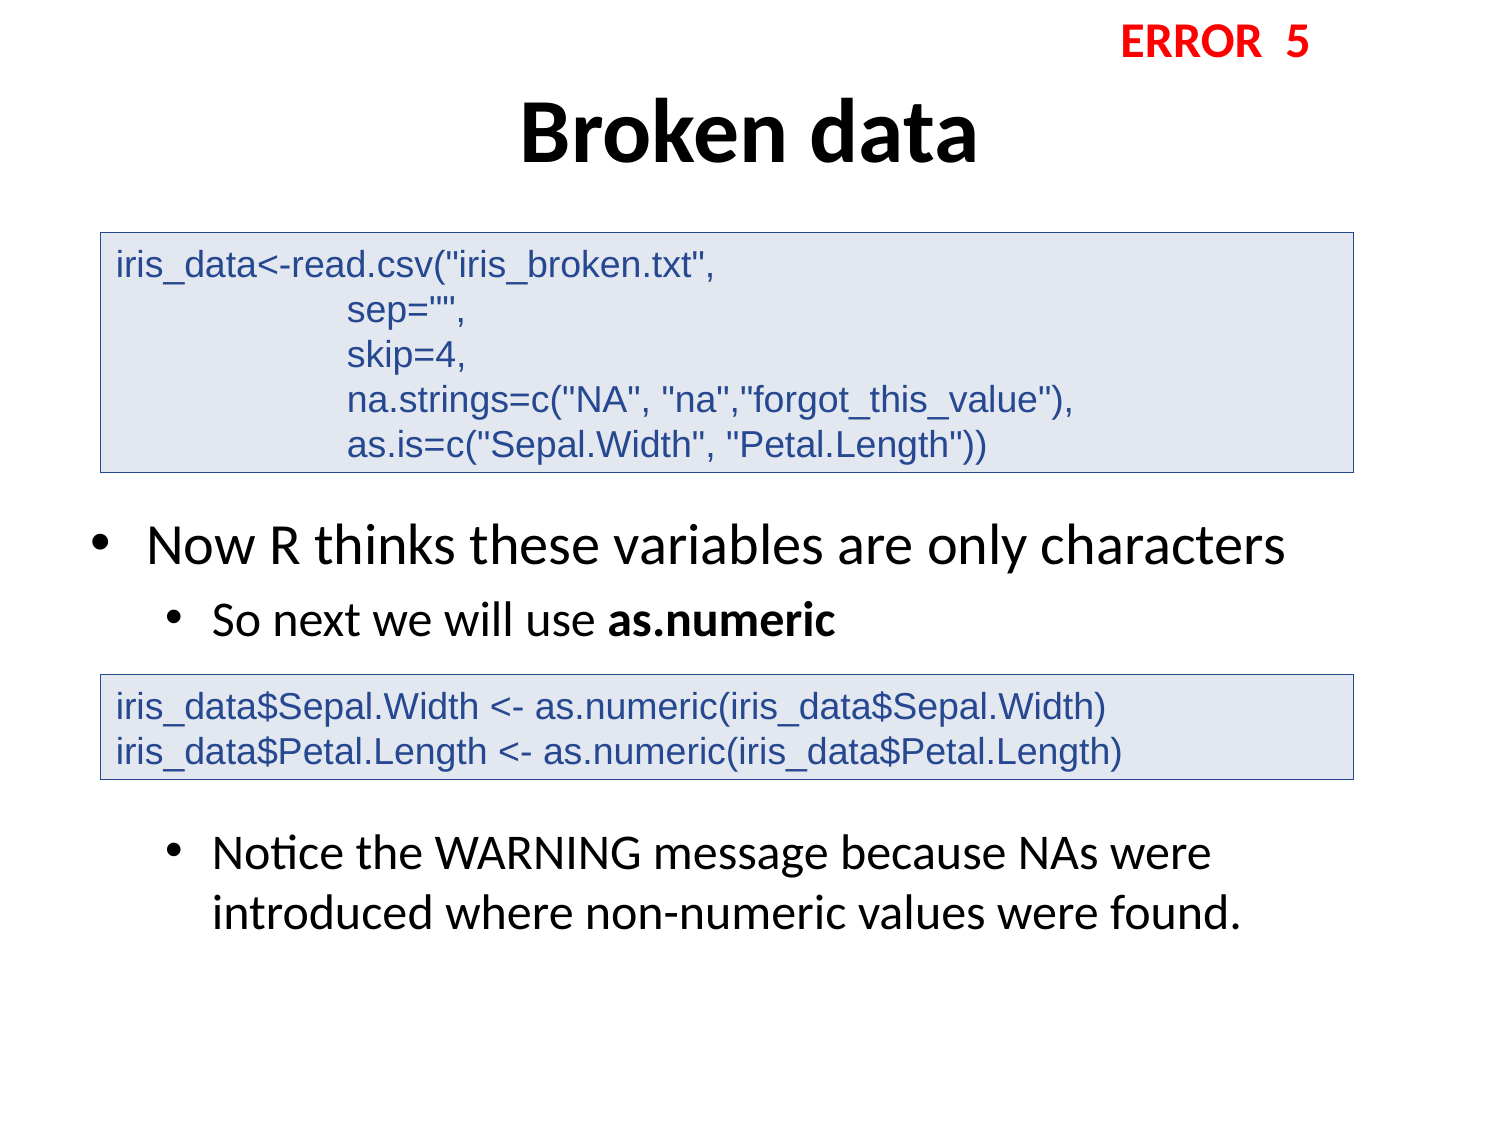

ERROR  5
# Broken data
iris_data<-read.csv("iris_broken.txt",
                      sep="",
                      skip=4,
                      na.strings=c("NA", "na","forgot_this_value"),
                      as.is=c("Sepal.Width", "Petal.Length"))
Now R thinks these variables are only characters
So next we will use as.numeric

Notice the WARNING message because NAs were introduced where non-numeric values were found.

iris_data$Sepal.Width <- as.numeric(iris_data$Sepal.Width)
iris_data$Petal.Length <- as.numeric(iris_data$Petal.Length)